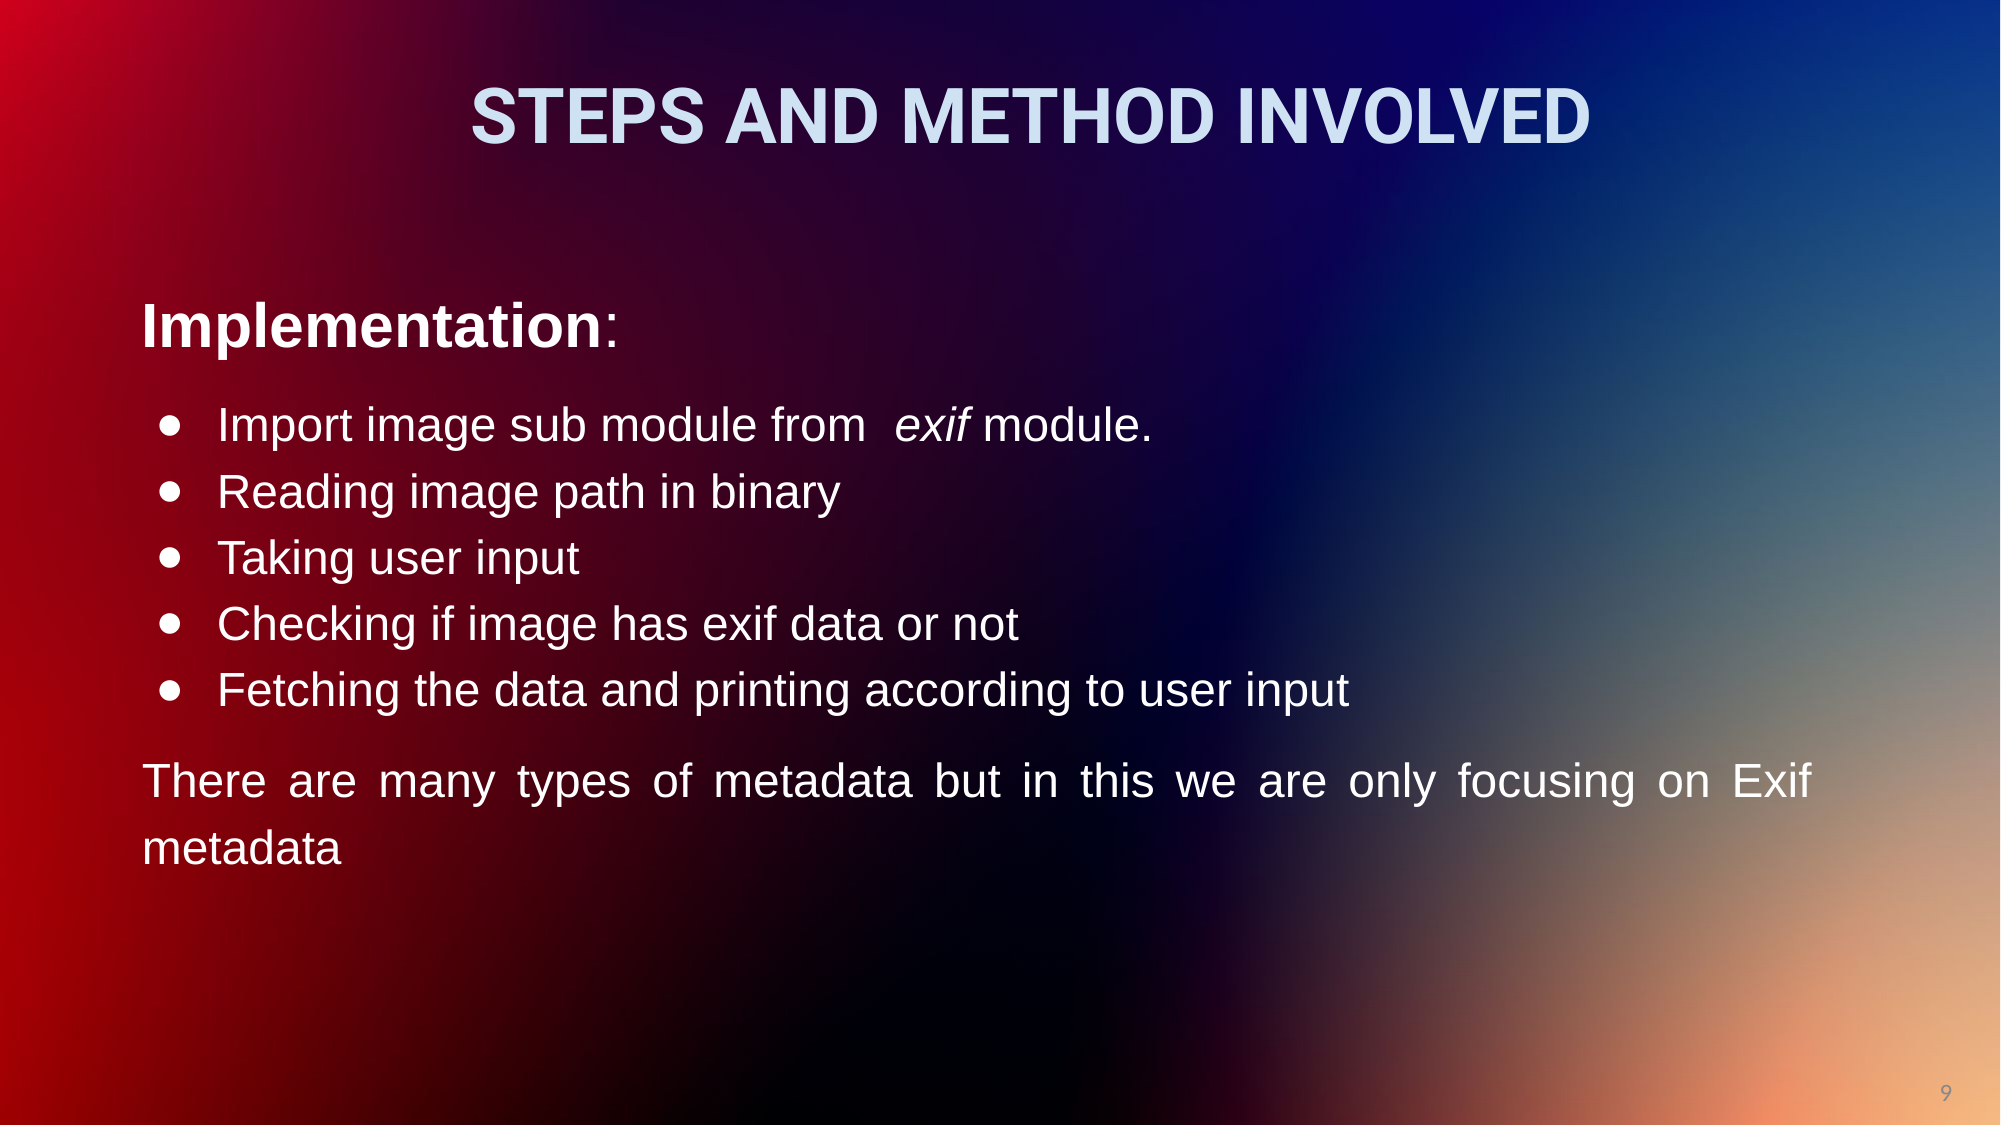

# STEPS AND METHOD INVOLVED
Implementation:
Import image sub module from  exif module.
Reading image path in binary
Taking user input
Checking if image has exif data or not
Fetching the data and printing according to user input
There are many types of metadata but in this we are only focusing on Exif metadata

9